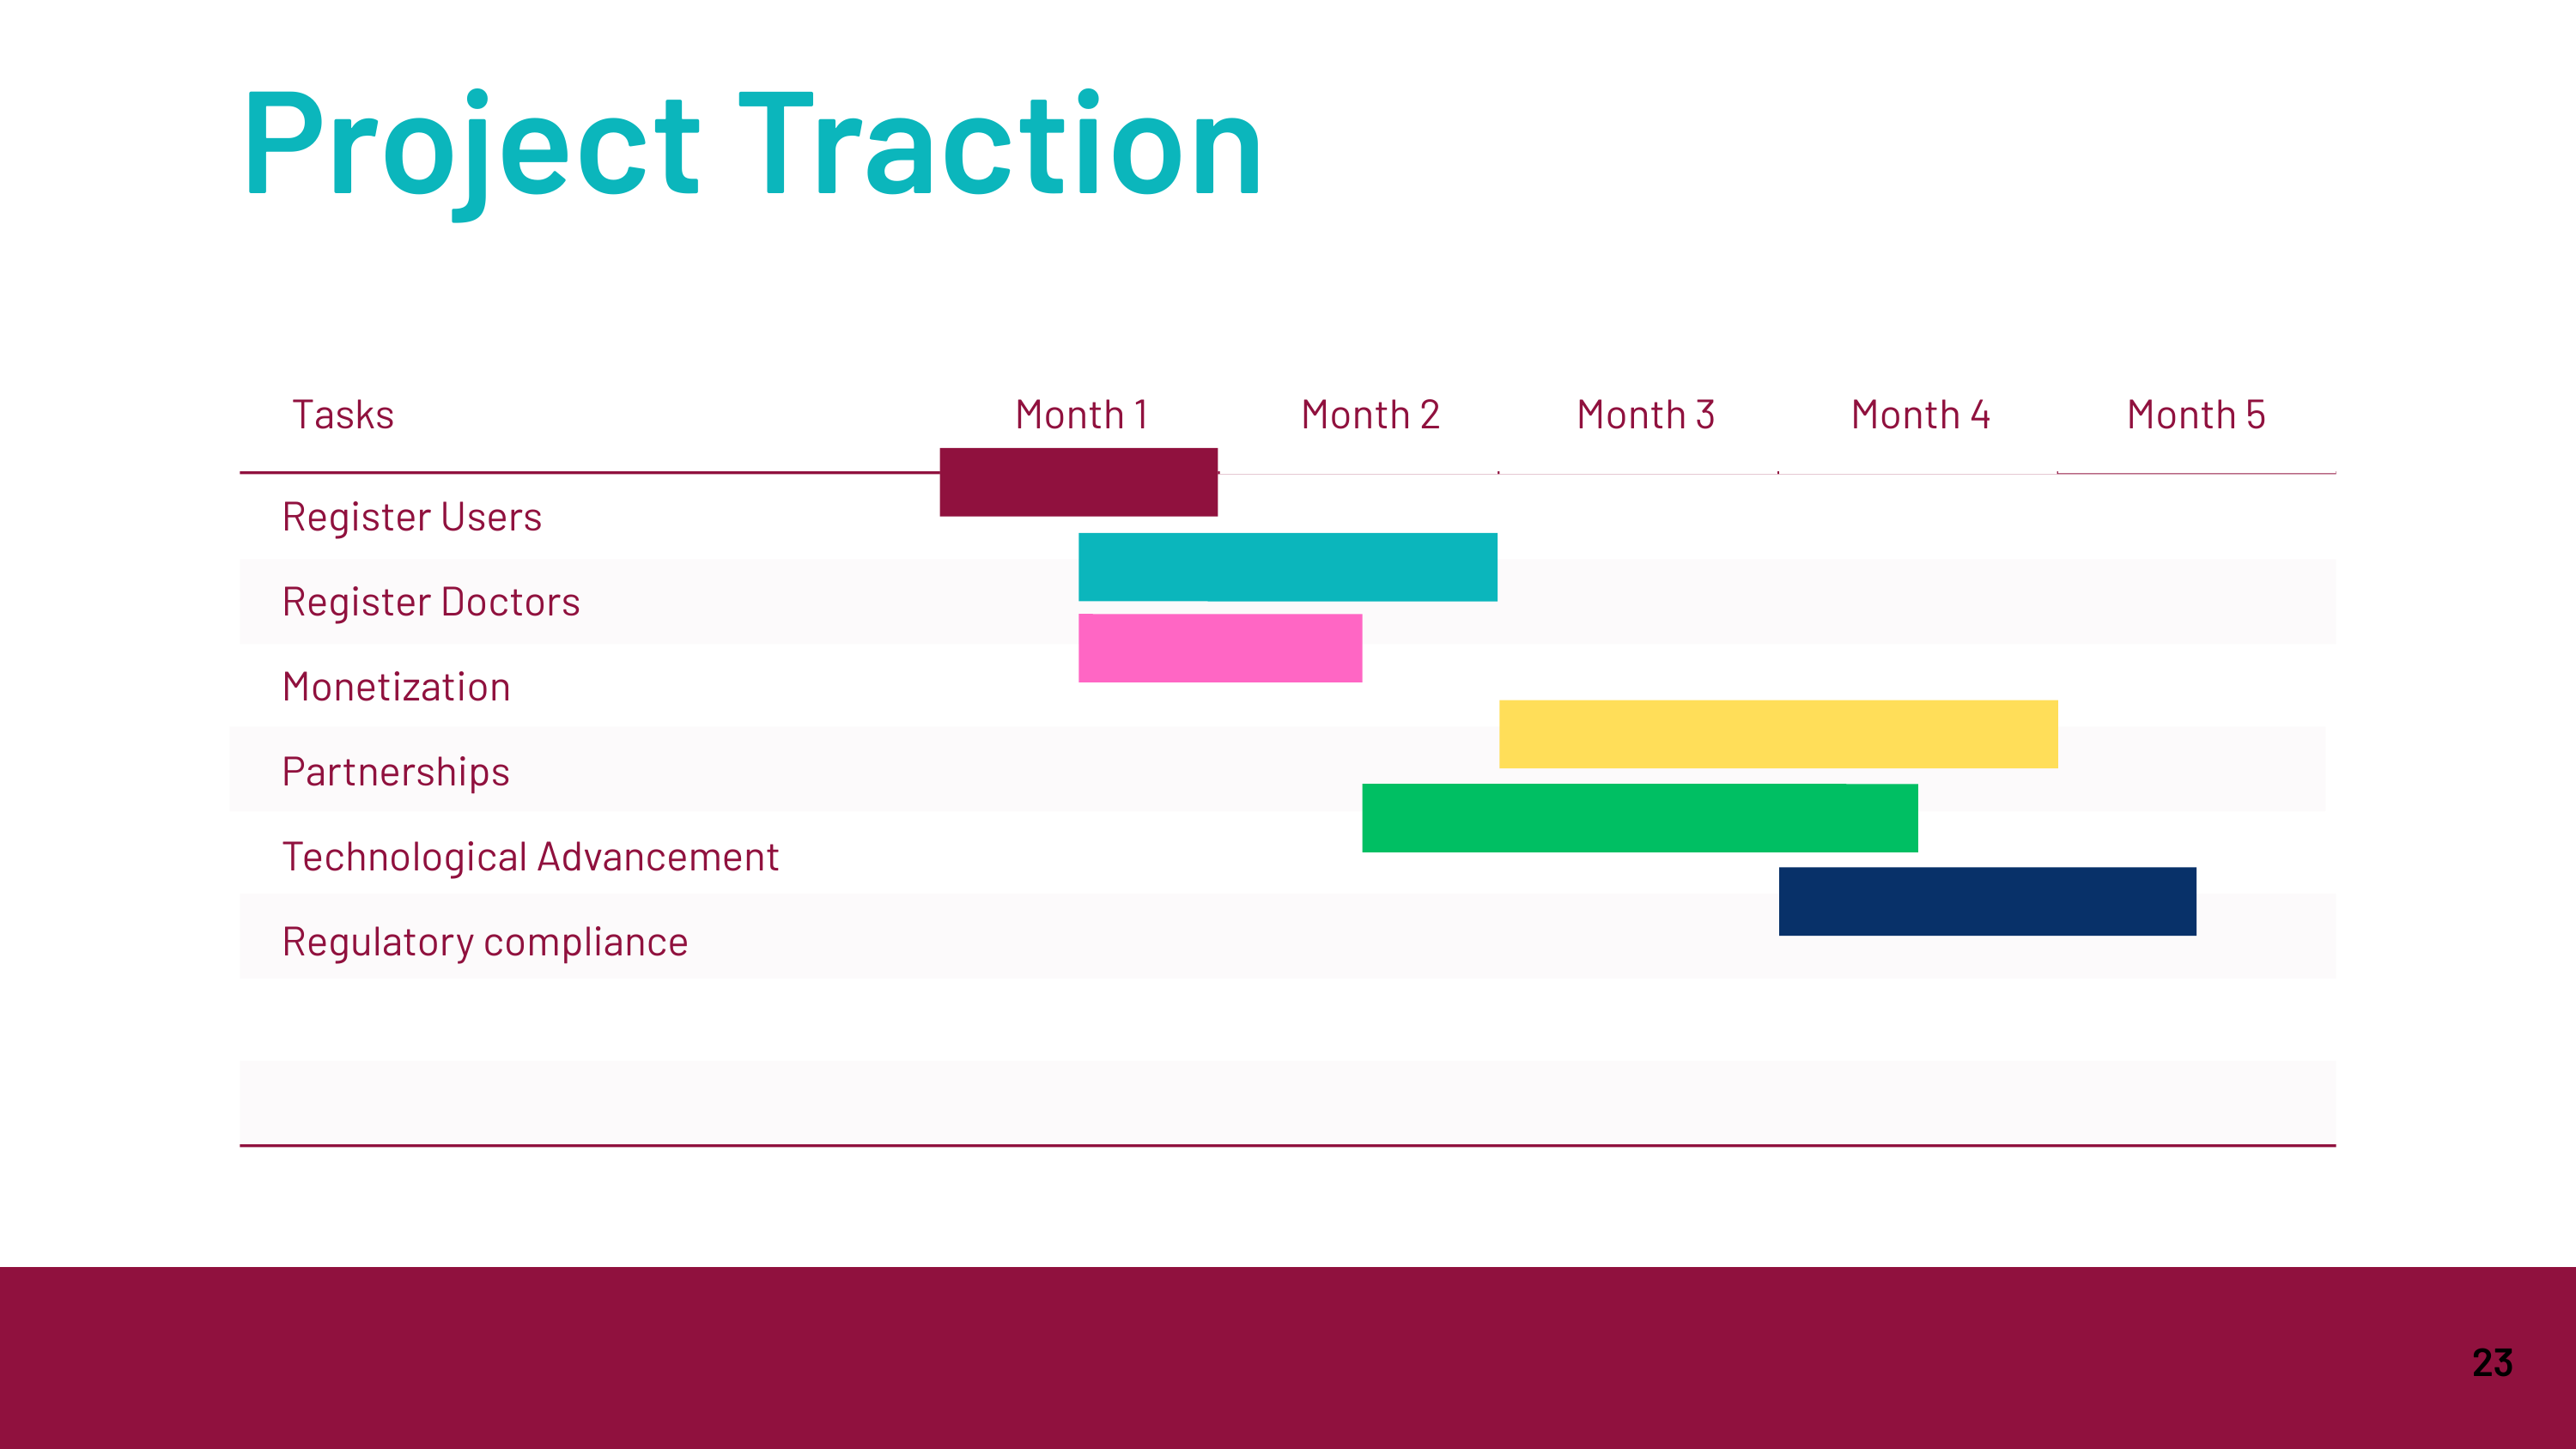

Project Traction

Month 1
Month 2
Month 3
Month 4
Month 5
Tasks

Register Users

Register Doctors

Monetization

Partnerships

Technological Advancement

Regulatory compliance

23